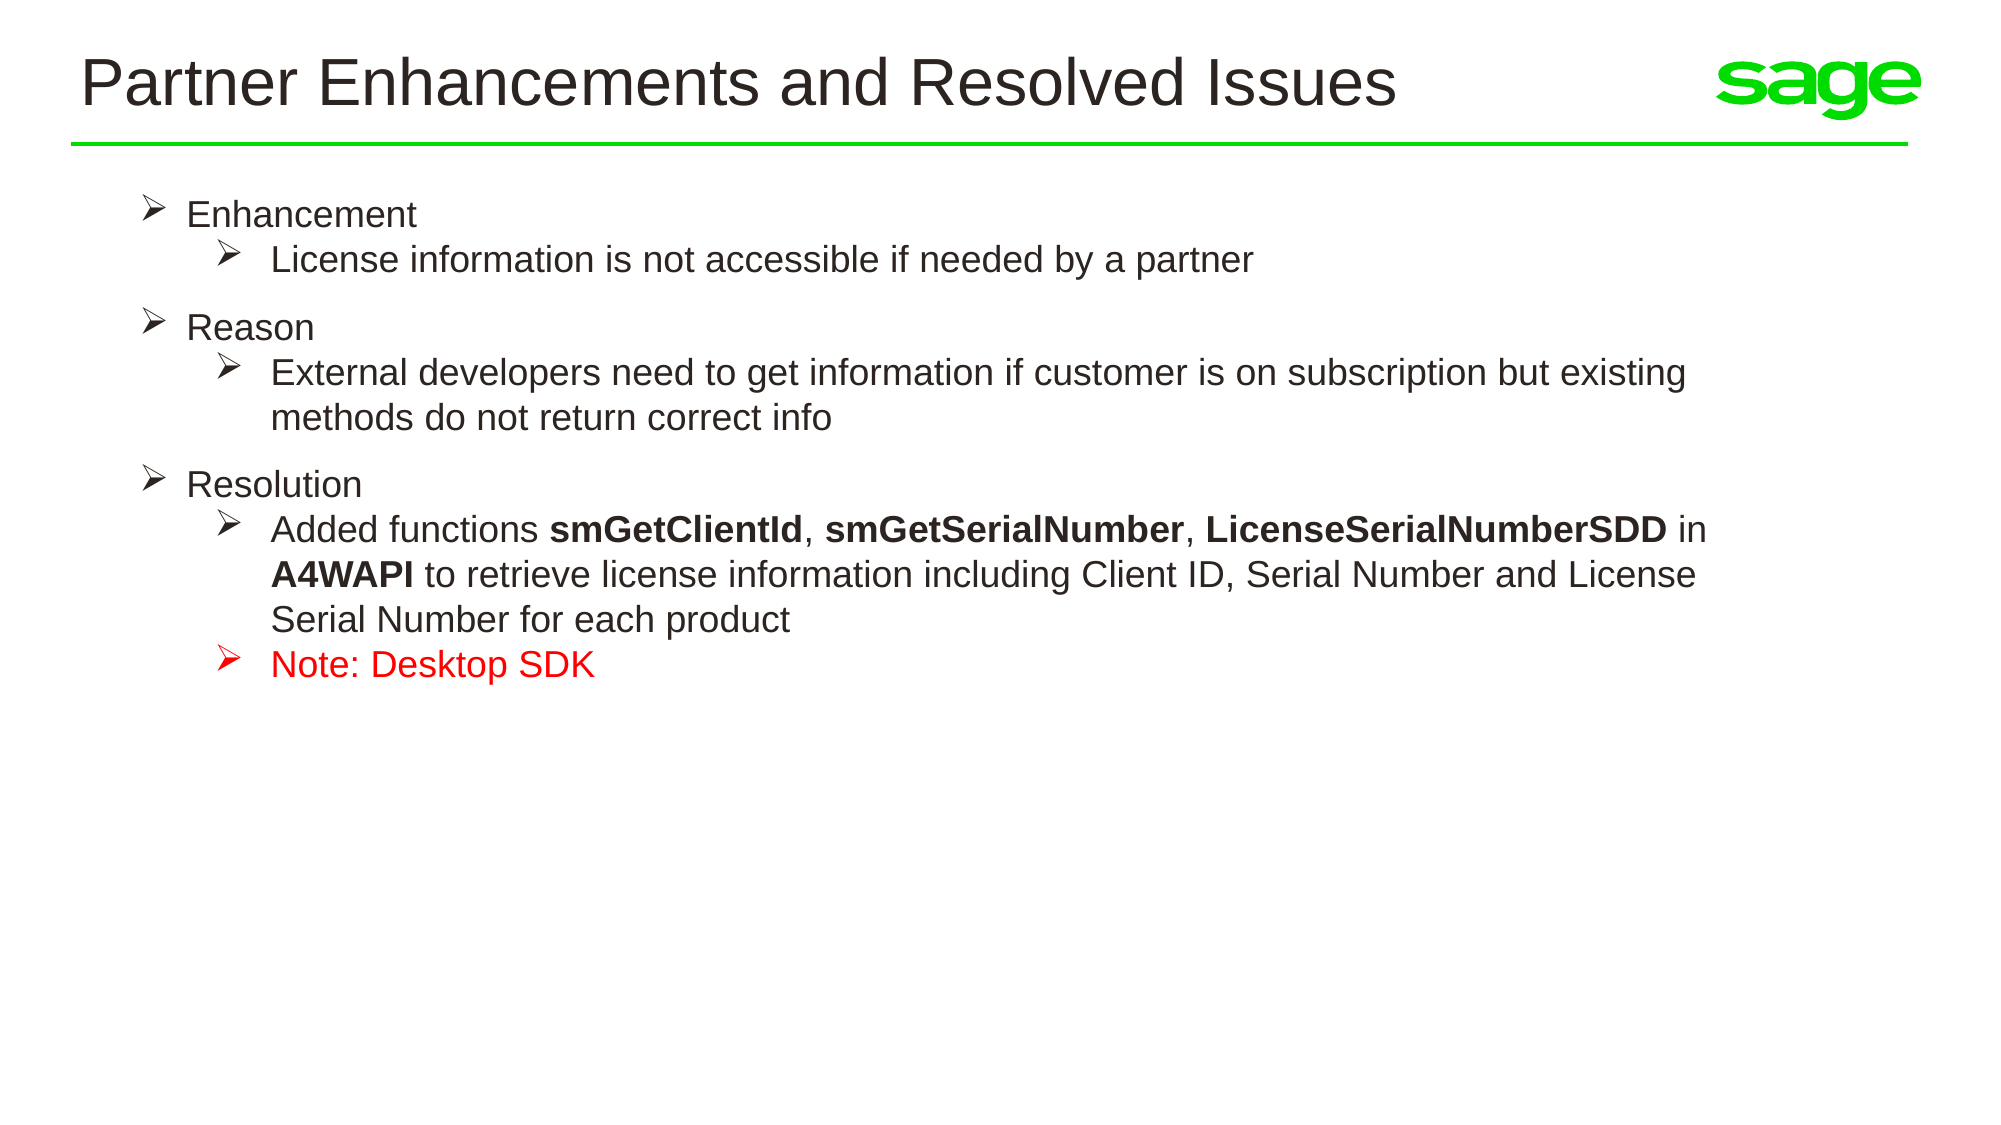

Partner Enhancements and Resolved Issues
Enhancement
License information is not accessible if needed by a partner
Reason
External developers need to get information if customer is on subscription but existing methods do not return correct info
Resolution
Added functions smGetClientId, smGetSerialNumber, LicenseSerialNumberSDD in A4WAPI to retrieve license information including Client ID, Serial Number and License Serial Number for each product
Note: Desktop SDK